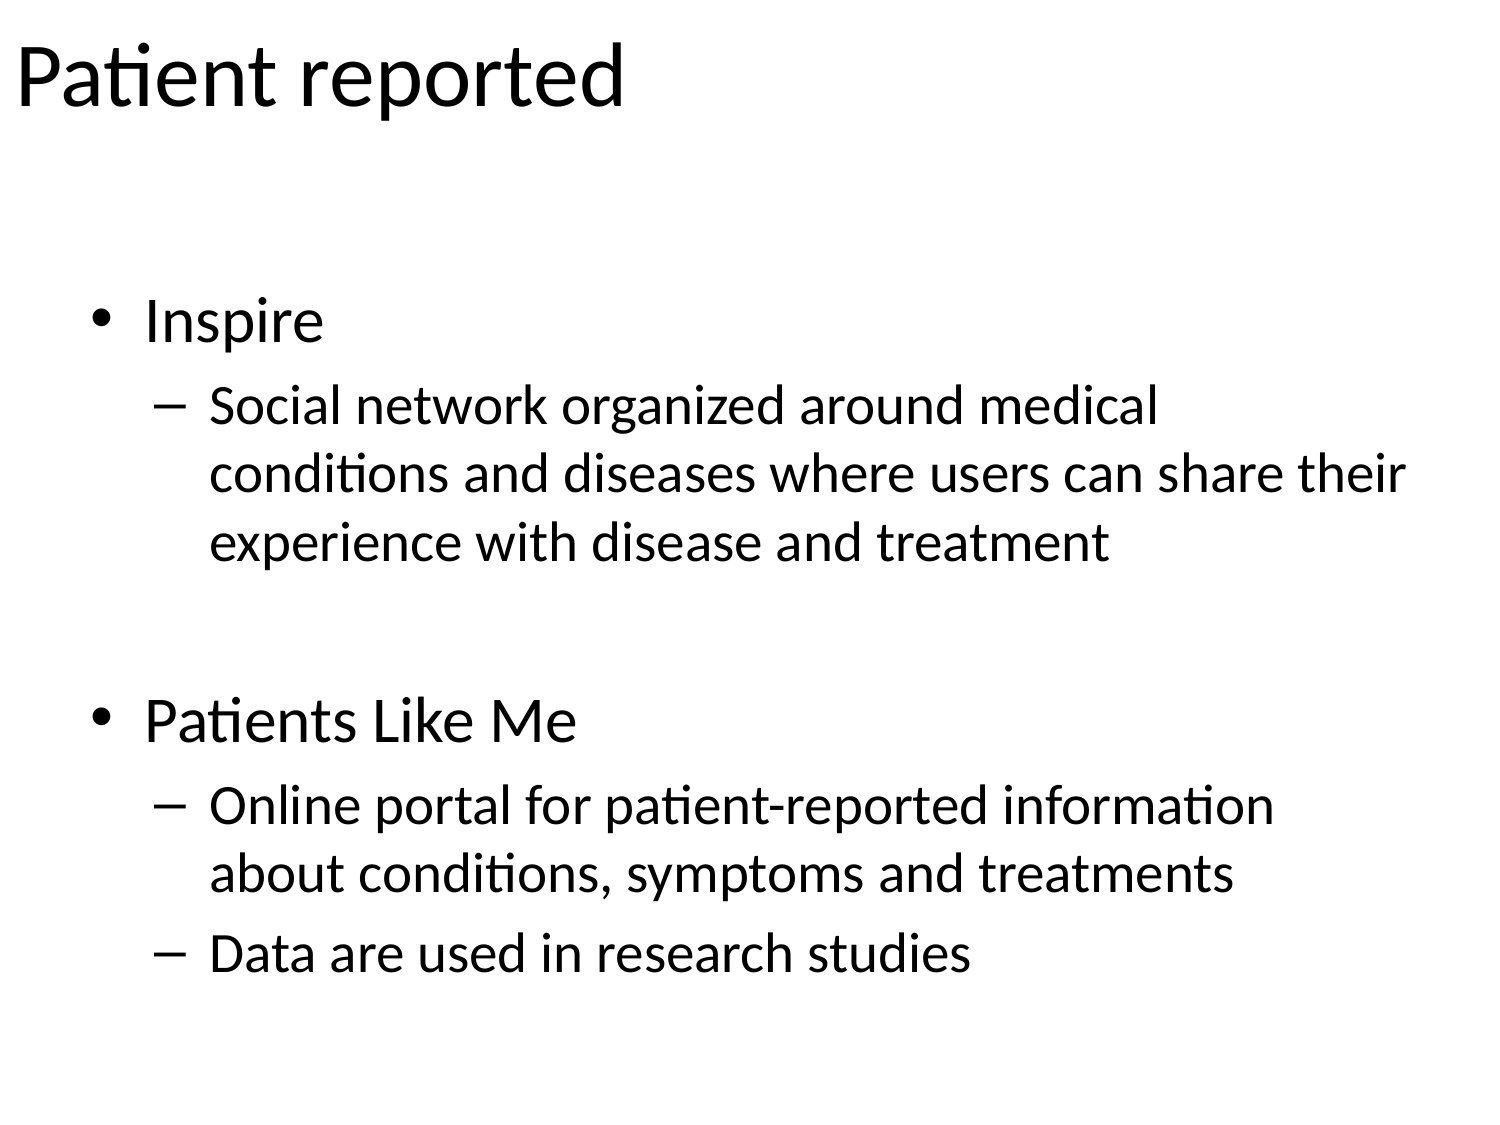

# Patient reported
Inspire
Social network organized around medical conditions and diseases where users can share their experience with disease and treatment

Patients Like Me
Online portal for patient-reported information about conditions, symptoms and treatments
Data are used in research studies